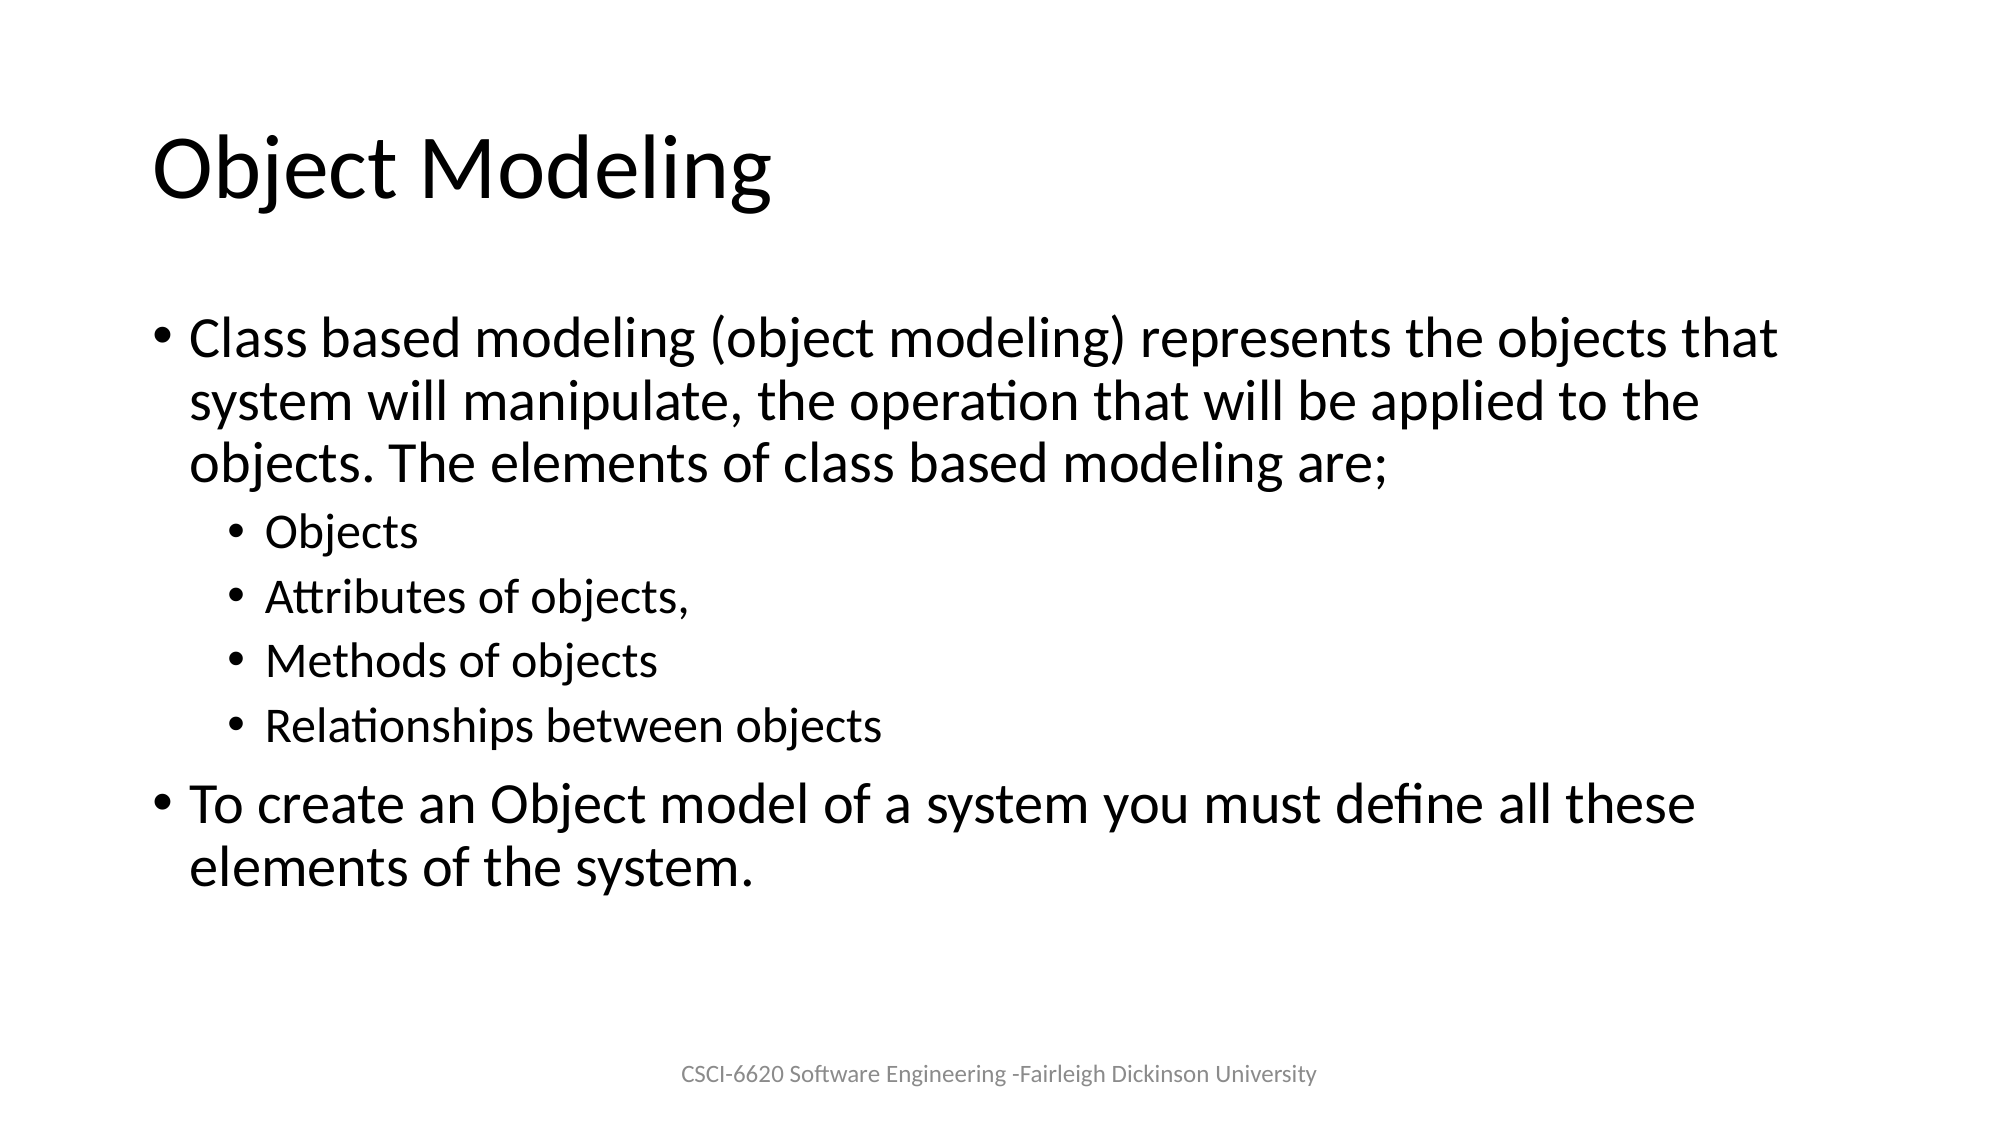

# Object Modeling
Class based modeling (object modeling) represents the objects that system will manipulate, the operation that will be applied to the objects. The elements of class based modeling are;
Objects
Attributes of objects,
Methods of objects
Relationships between objects
To create an Object model of a system you must define all these elements of the system.

CSCI-6620 Software Engineering -Fairleigh Dickinson University